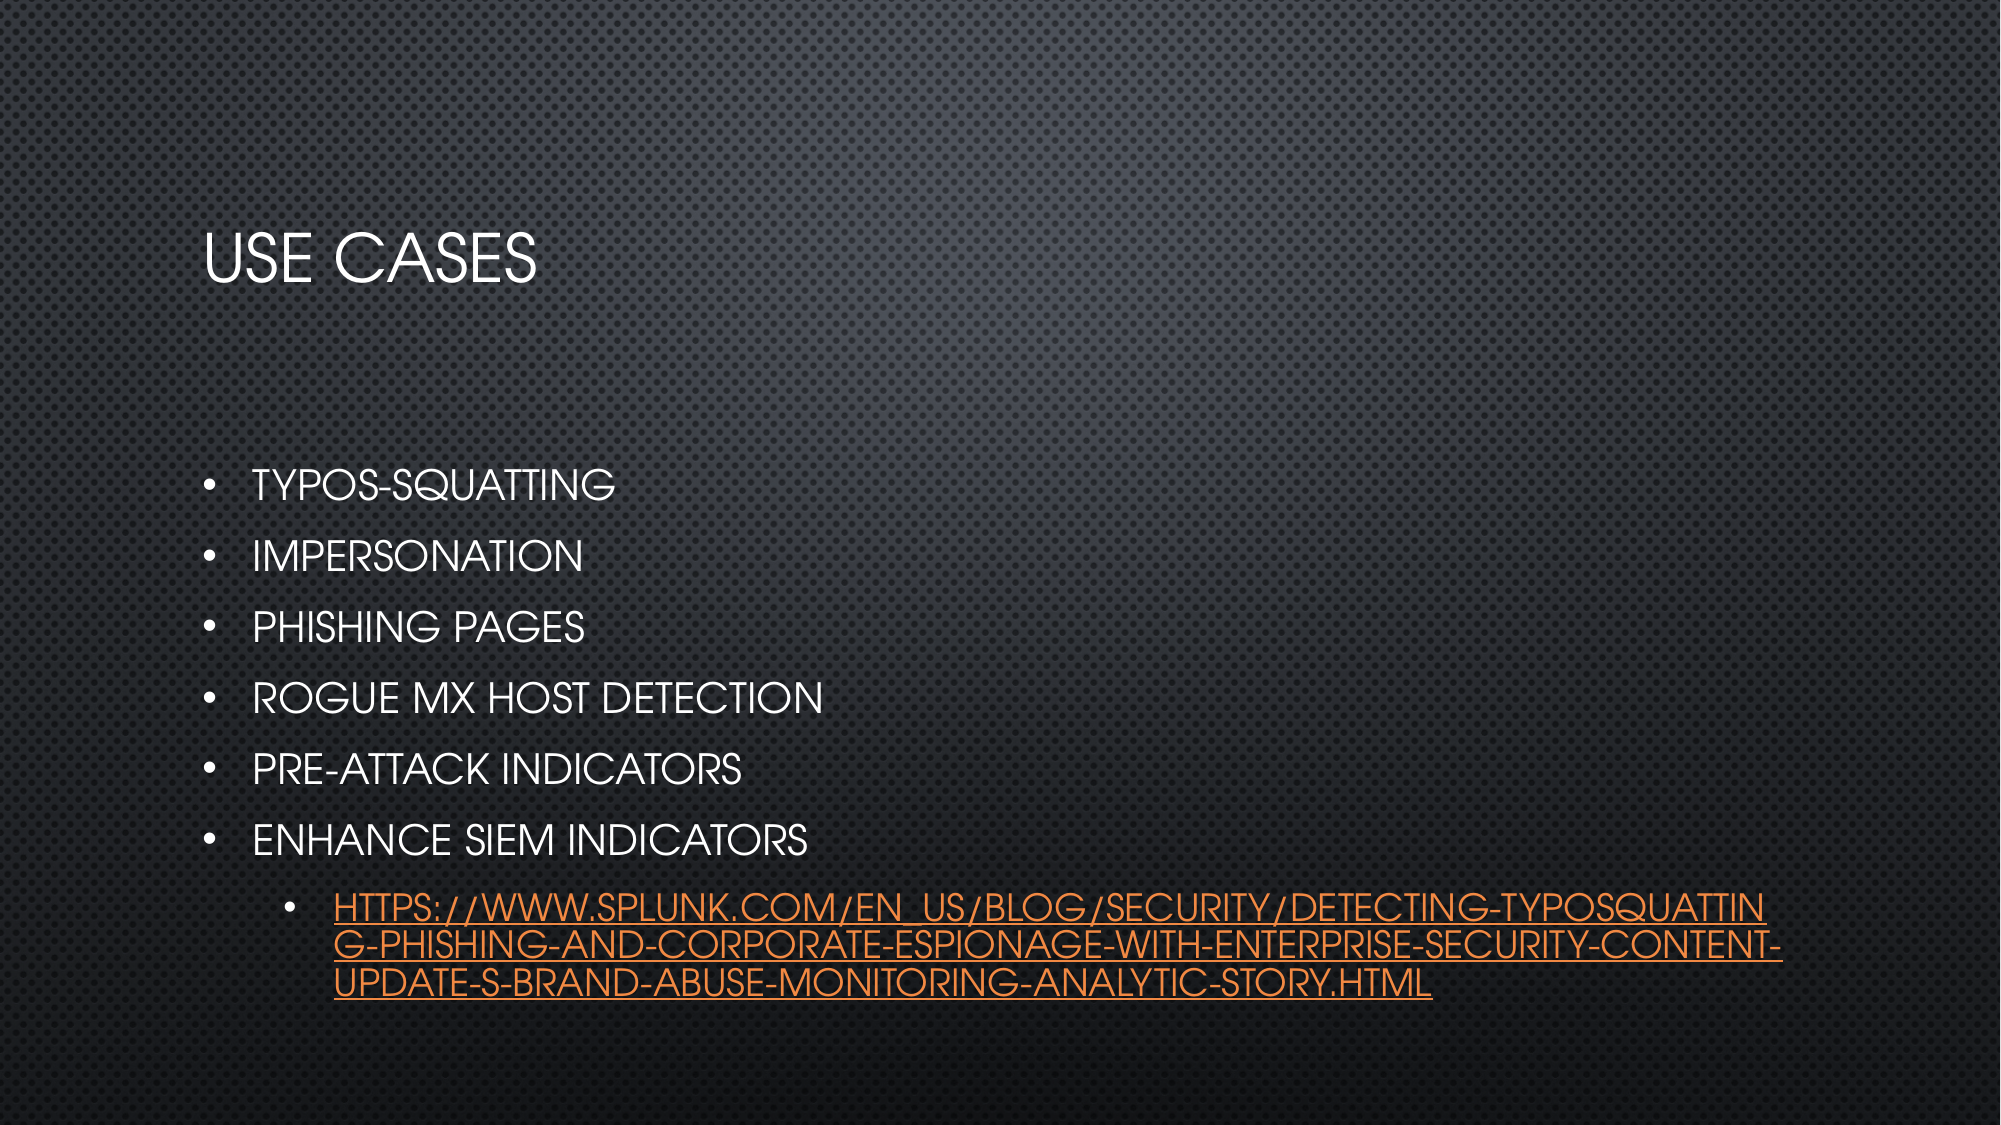

# use cases
Typos-squatting
Impersonation
Phishing pages
Rogue MX host detection
Pre-attack indicators
Enhance SIEM indicators
https://www.splunk.com/en_us/blog/security/detecting-typosquatting-phishing-and-corporate-espionage-with-enterprise-security-content-update-s-brand-abuse-monitoring-analytic-story.html